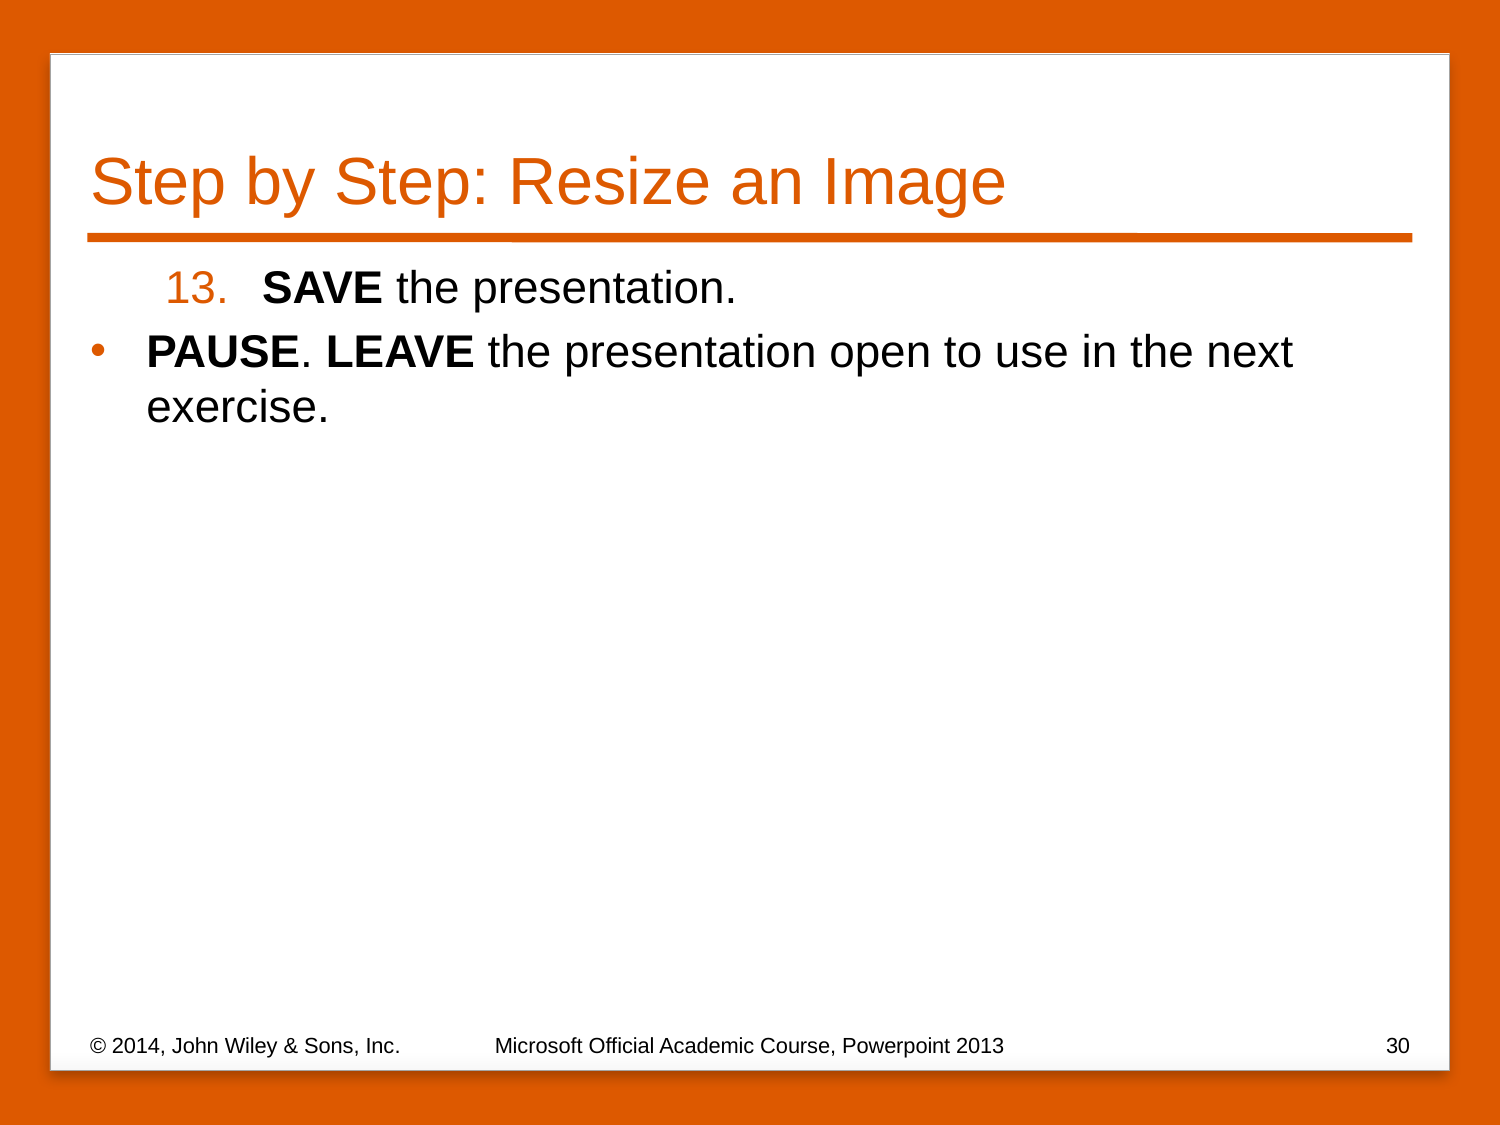

# Step by Step: Resize an Image
 SAVE the presentation.
PAUSE. LEAVE the presentation open to use in the next exercise.
© 2014, John Wiley & Sons, Inc.
Microsoft Official Academic Course, Powerpoint 2013
30